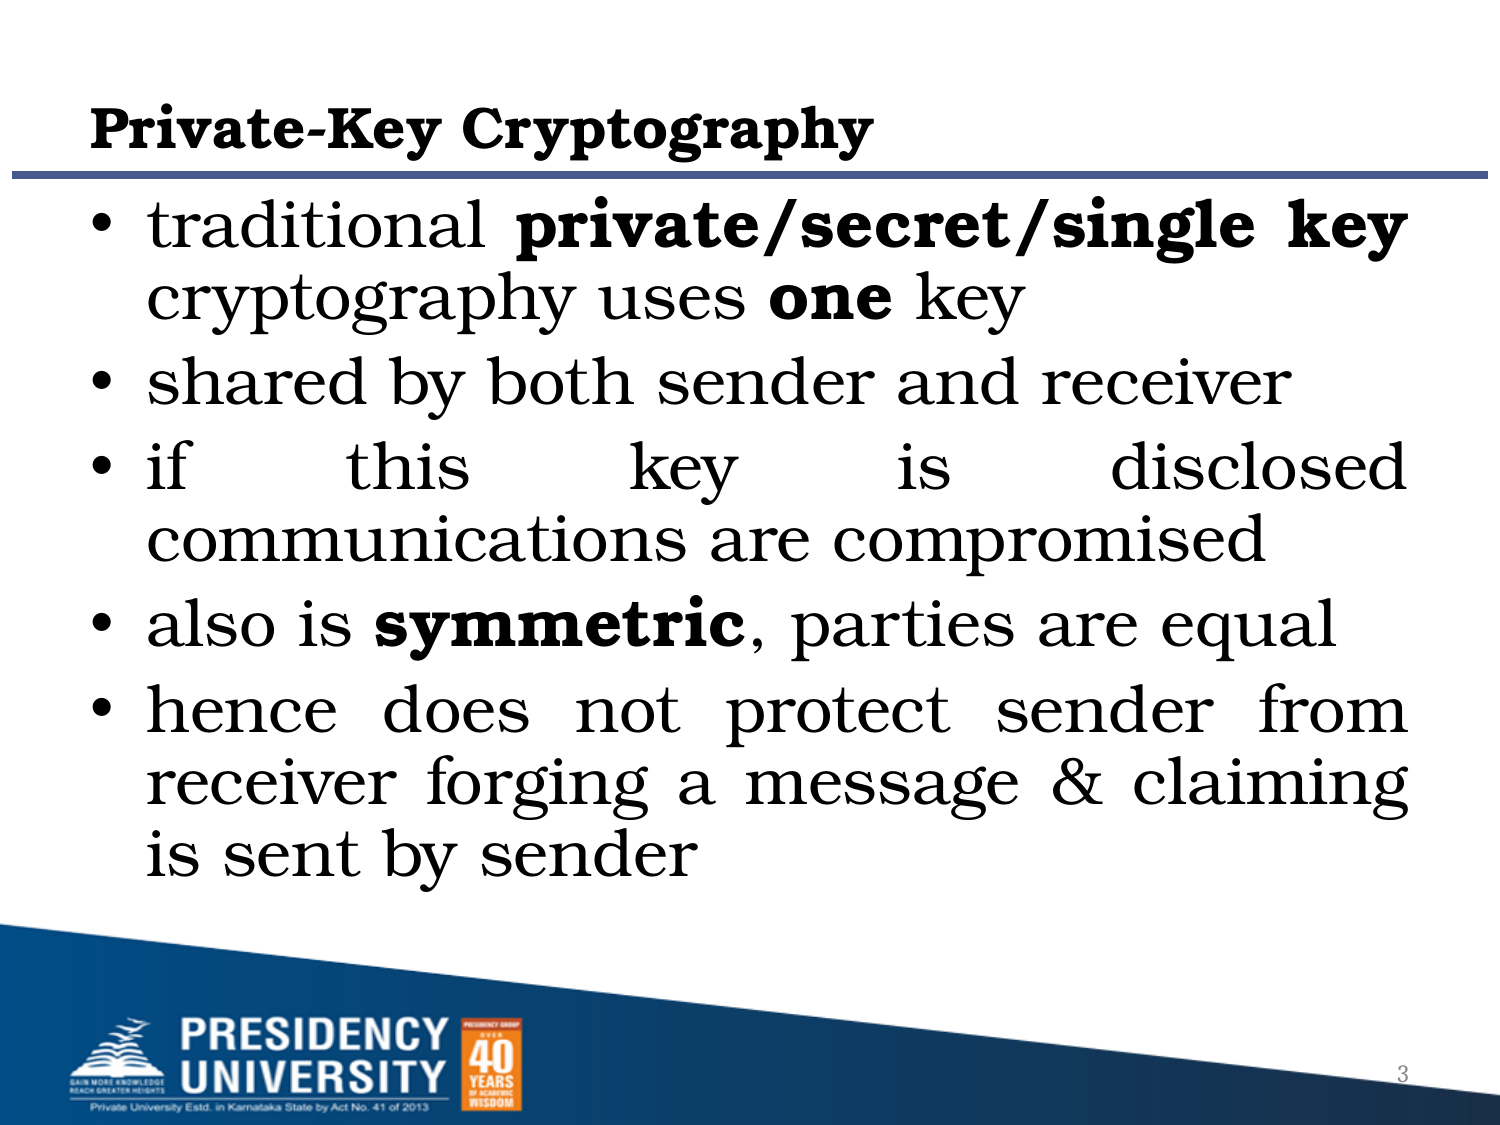

# Private-Key Cryptography
traditional private/secret/single key cryptography uses one key
shared by both sender and receiver
if this key is disclosed communications are compromised
also is symmetric, parties are equal
hence does not protect sender from receiver forging a message & claiming is sent by sender

3